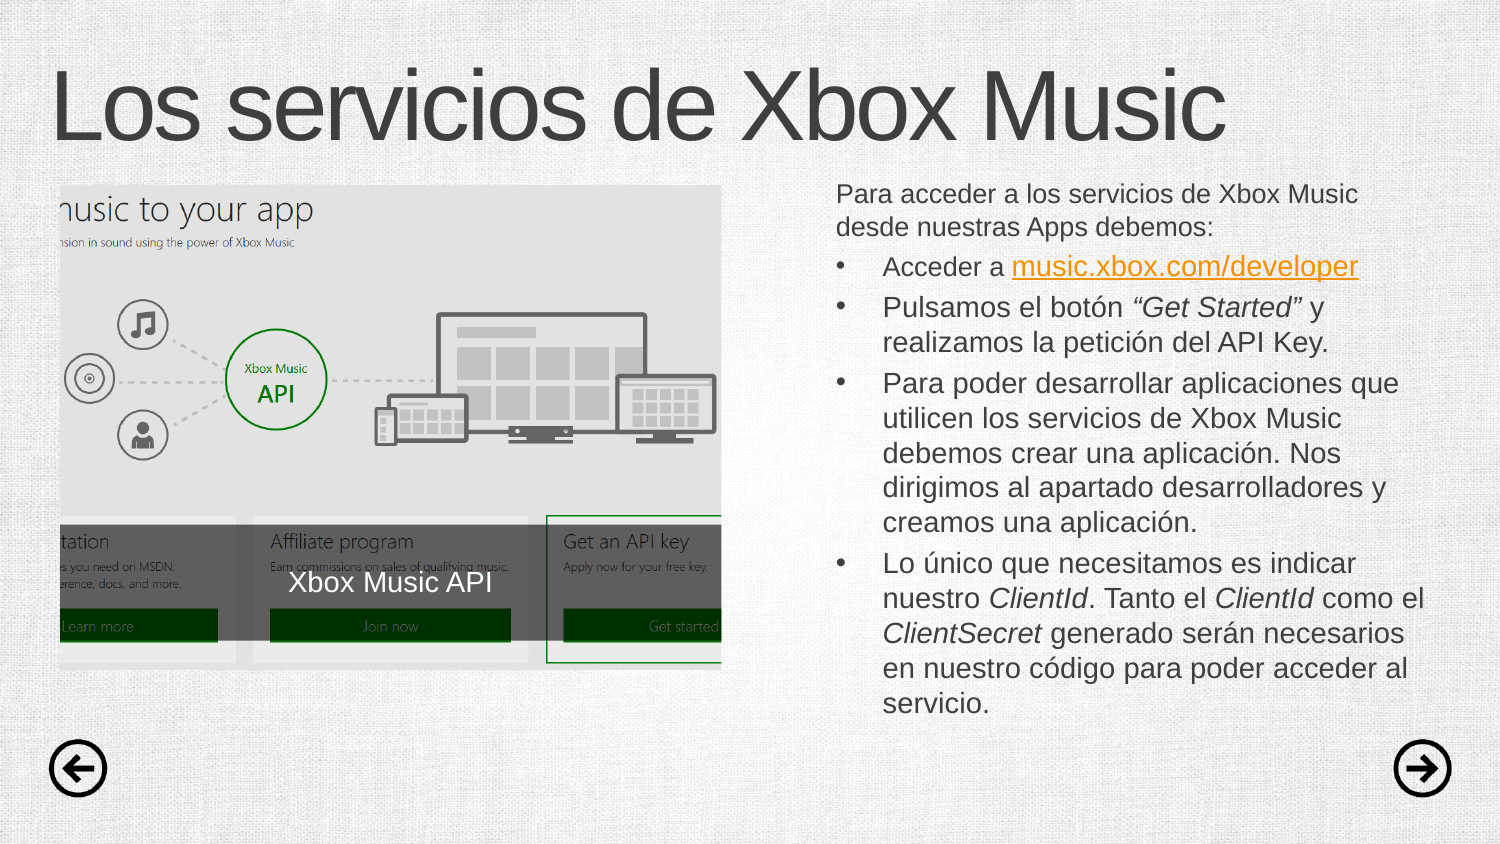

# Los servicios de Xbox Music
Para acceder a los servicios de Xbox Music desde nuestras Apps debemos:
Acceder a music.xbox.com/developer
Pulsamos el botón “Get Started” y realizamos la petición del API Key.
Para poder desarrollar aplicaciones que utilicen los servicios de Xbox Music debemos crear una aplicación. Nos dirigimos al apartado desarrolladores y creamos una aplicación.
Lo único que necesitamos es indicar nuestro ClientId. Tanto el ClientId como el ClientSecret generado serán necesarios en nuestro código para poder acceder al servicio.
Xbox Music API